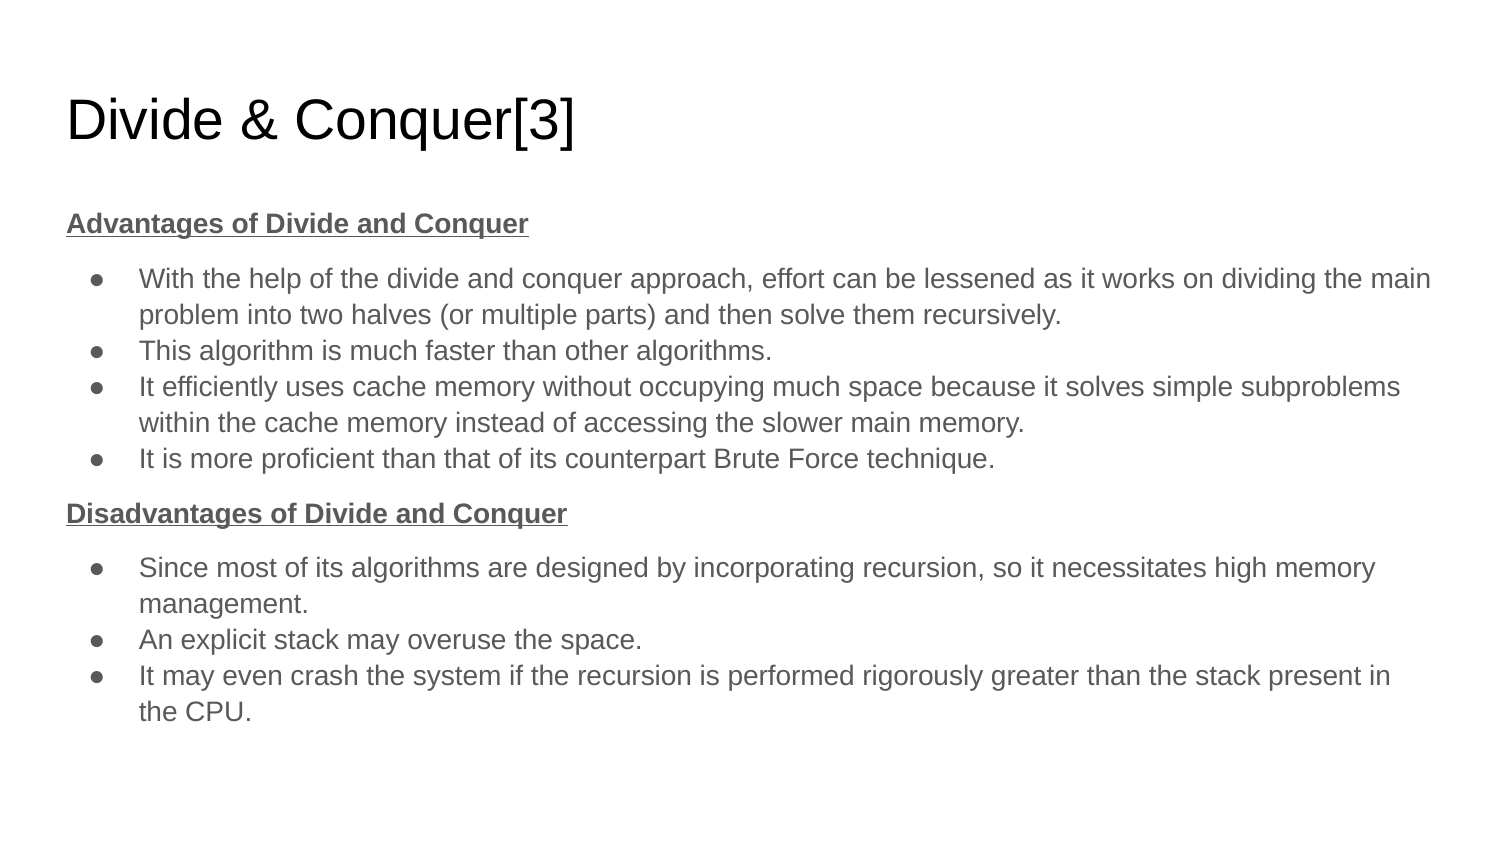

# Divide & Conquer[3]
Advantages of Divide and Conquer
With the help of the divide and conquer approach, effort can be lessened as it works on dividing the main problem into two halves (or multiple parts) and then solve them recursively.
This algorithm is much faster than other algorithms.
It efficiently uses cache memory without occupying much space because it solves simple subproblems within the cache memory instead of accessing the slower main memory.
It is more proficient than that of its counterpart Brute Force technique.
Disadvantages of Divide and Conquer
Since most of its algorithms are designed by incorporating recursion, so it necessitates high memory management.
An explicit stack may overuse the space.
It may even crash the system if the recursion is performed rigorously greater than the stack present in the CPU.